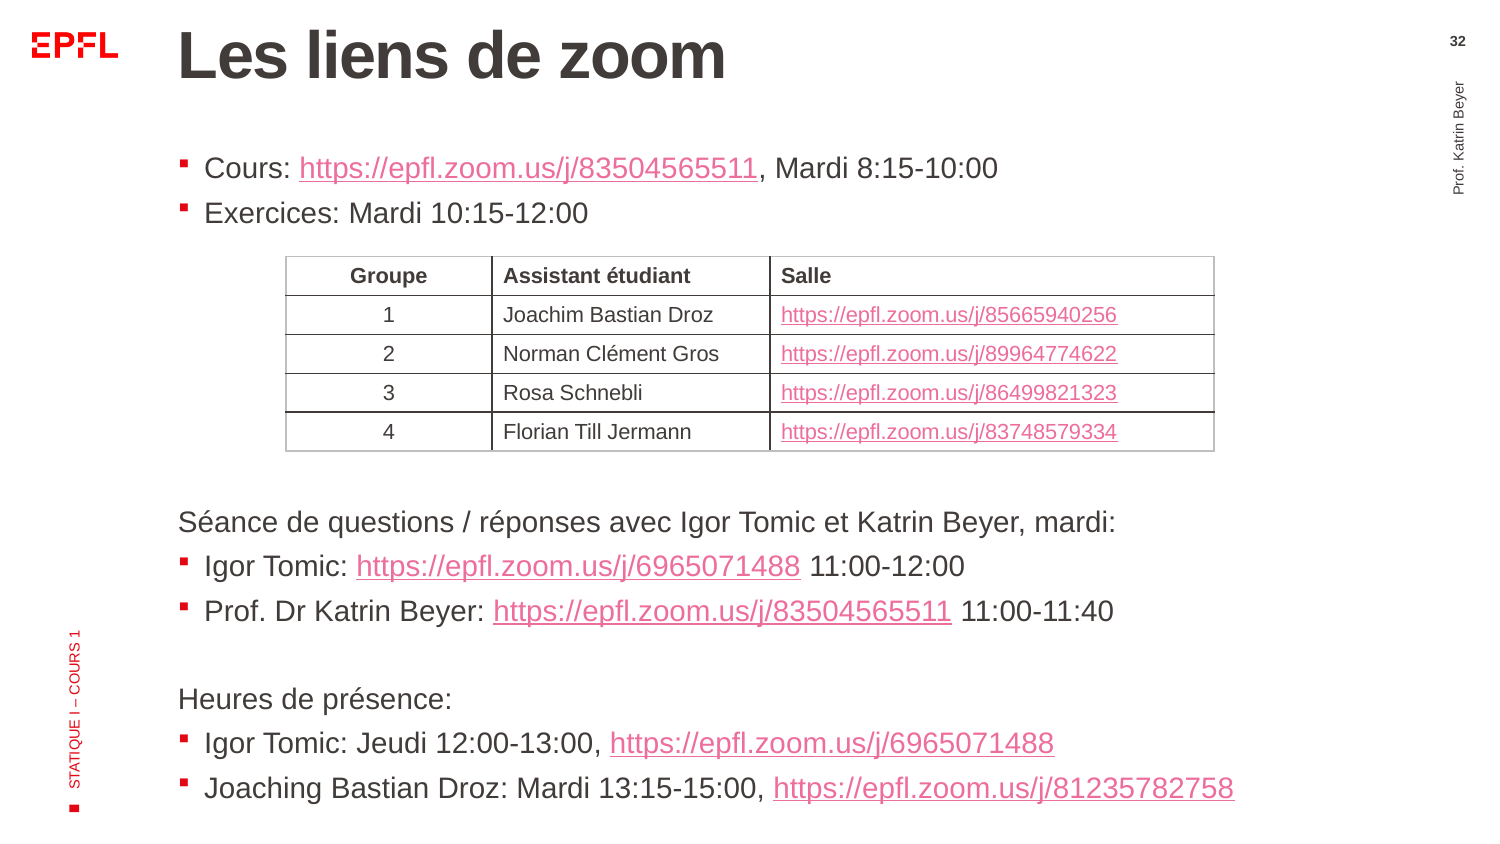

# Les liens de zoom
32
Cours: https://epfl.zoom.us/j/83504565511, Mardi 8:15-10:00
Exercices: Mardi 10:15-12:00

Séance de questions / réponses avec Igor Tomic et Katrin Beyer, mardi:
Igor Tomic: https://epfl.zoom.us/j/6965071488 11:00-12:00
Prof. Dr Katrin Beyer: https://epfl.zoom.us/j/83504565511 11:00-11:40

Heures de présence:
Igor Tomic: Jeudi 12:00-13:00, https://epfl.zoom.us/j/6965071488
Joaching Bastian Droz: Mardi 13:15-15:00, https://epfl.zoom.us/j/81235782758

| Groupe | Assistant étudiant | Salle |
| --- | --- | --- |
| 1 | Joachim Bastian Droz | https://epfl.zoom.us/j/85665940256 |
| 2 | Norman Clément Gros | https://epfl.zoom.us/j/89964774622 |
| 3 | Rosa Schnebli | https://epfl.zoom.us/j/86499821323 |
| 4 | Florian Till Jermann | https://epfl.zoom.us/j/83748579334 |
Prof. Katrin Beyer
STATIQUE I – COURS 1